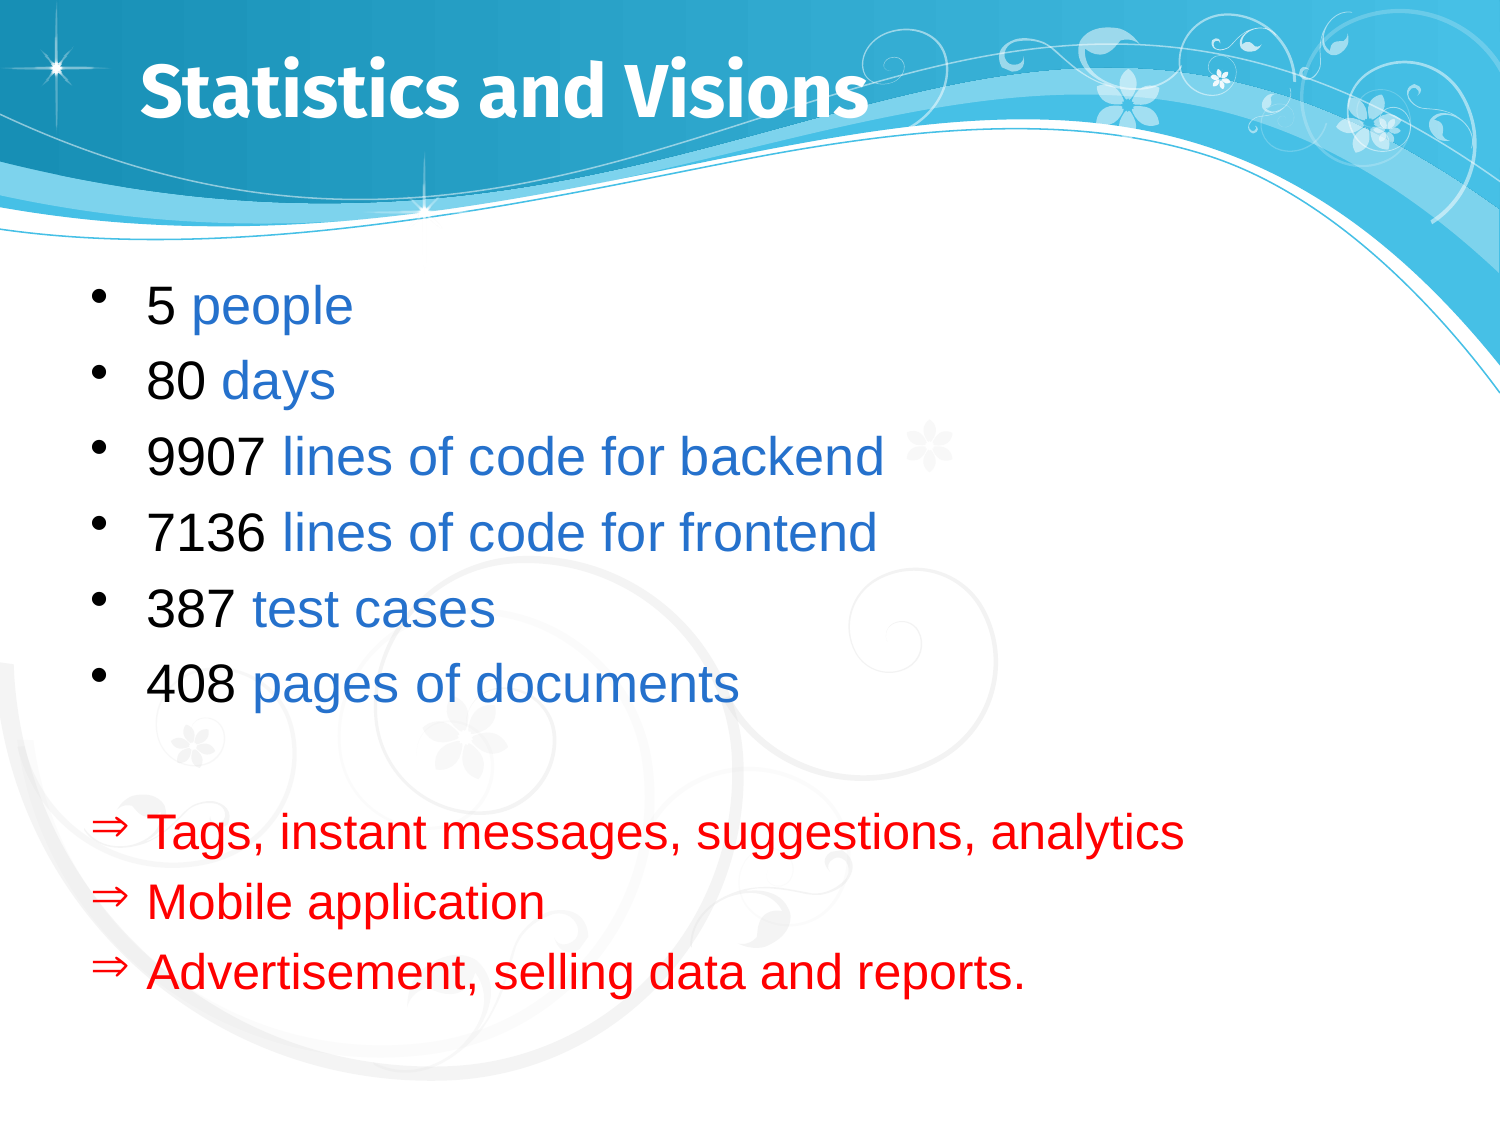

# Statistics and Visions
5 people
80 days
9907 lines of code for backend
7136 lines of code for frontend
387 test cases
408 pages of documents

Tags, instant messages, suggestions, analytics
Mobile application
Advertisement, selling data and reports.